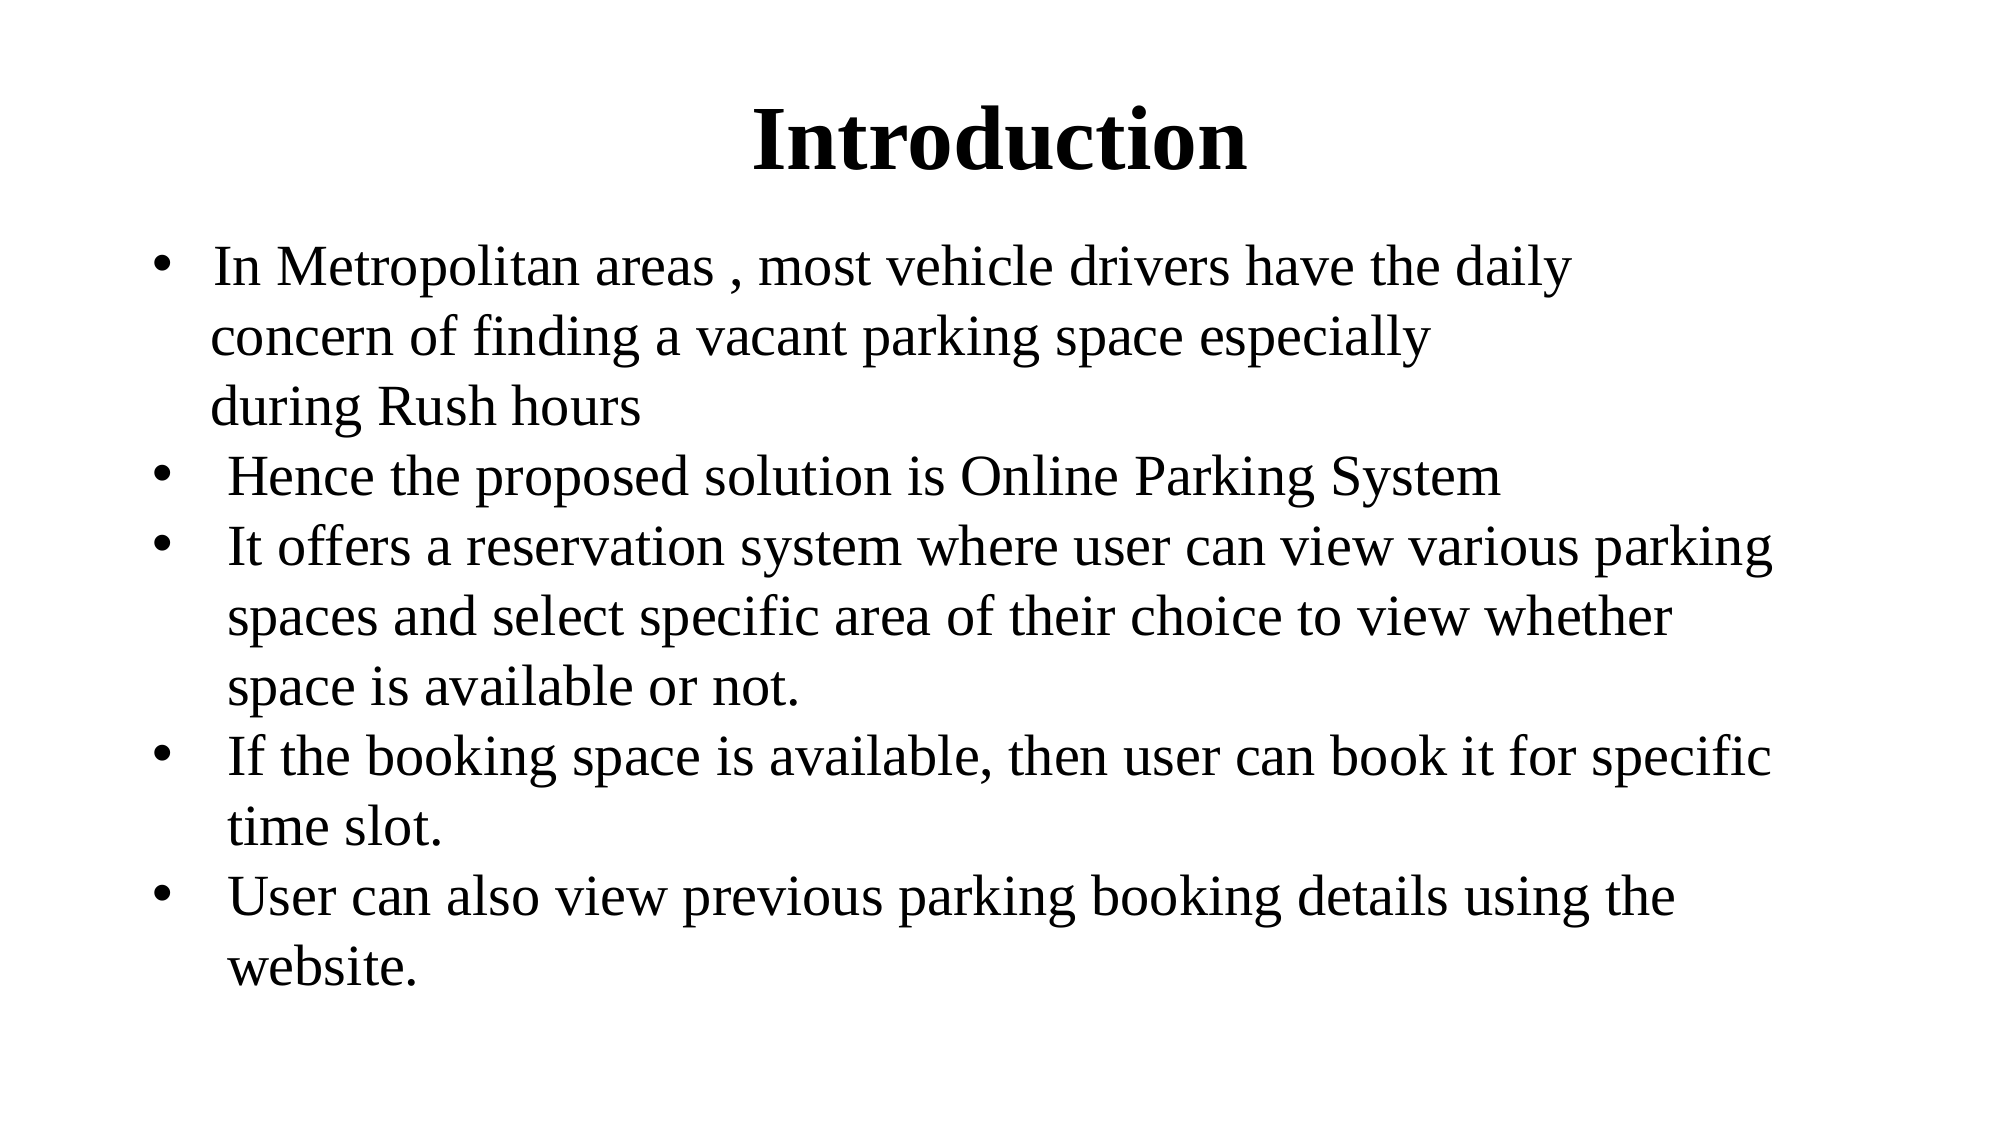

# Introduction
 In Metropolitan areas , most vehicle drivers have the daily
    concern of finding a vacant parking space especially
    during Rush hours
Hence the proposed solution is Online Parking System
It offers a reservation system where user can view various parking spaces and select specific area of their choice to view whether space is available or not.
If the booking space is available, then user can book it for specific time slot.
User can also view previous parking booking details using the website.